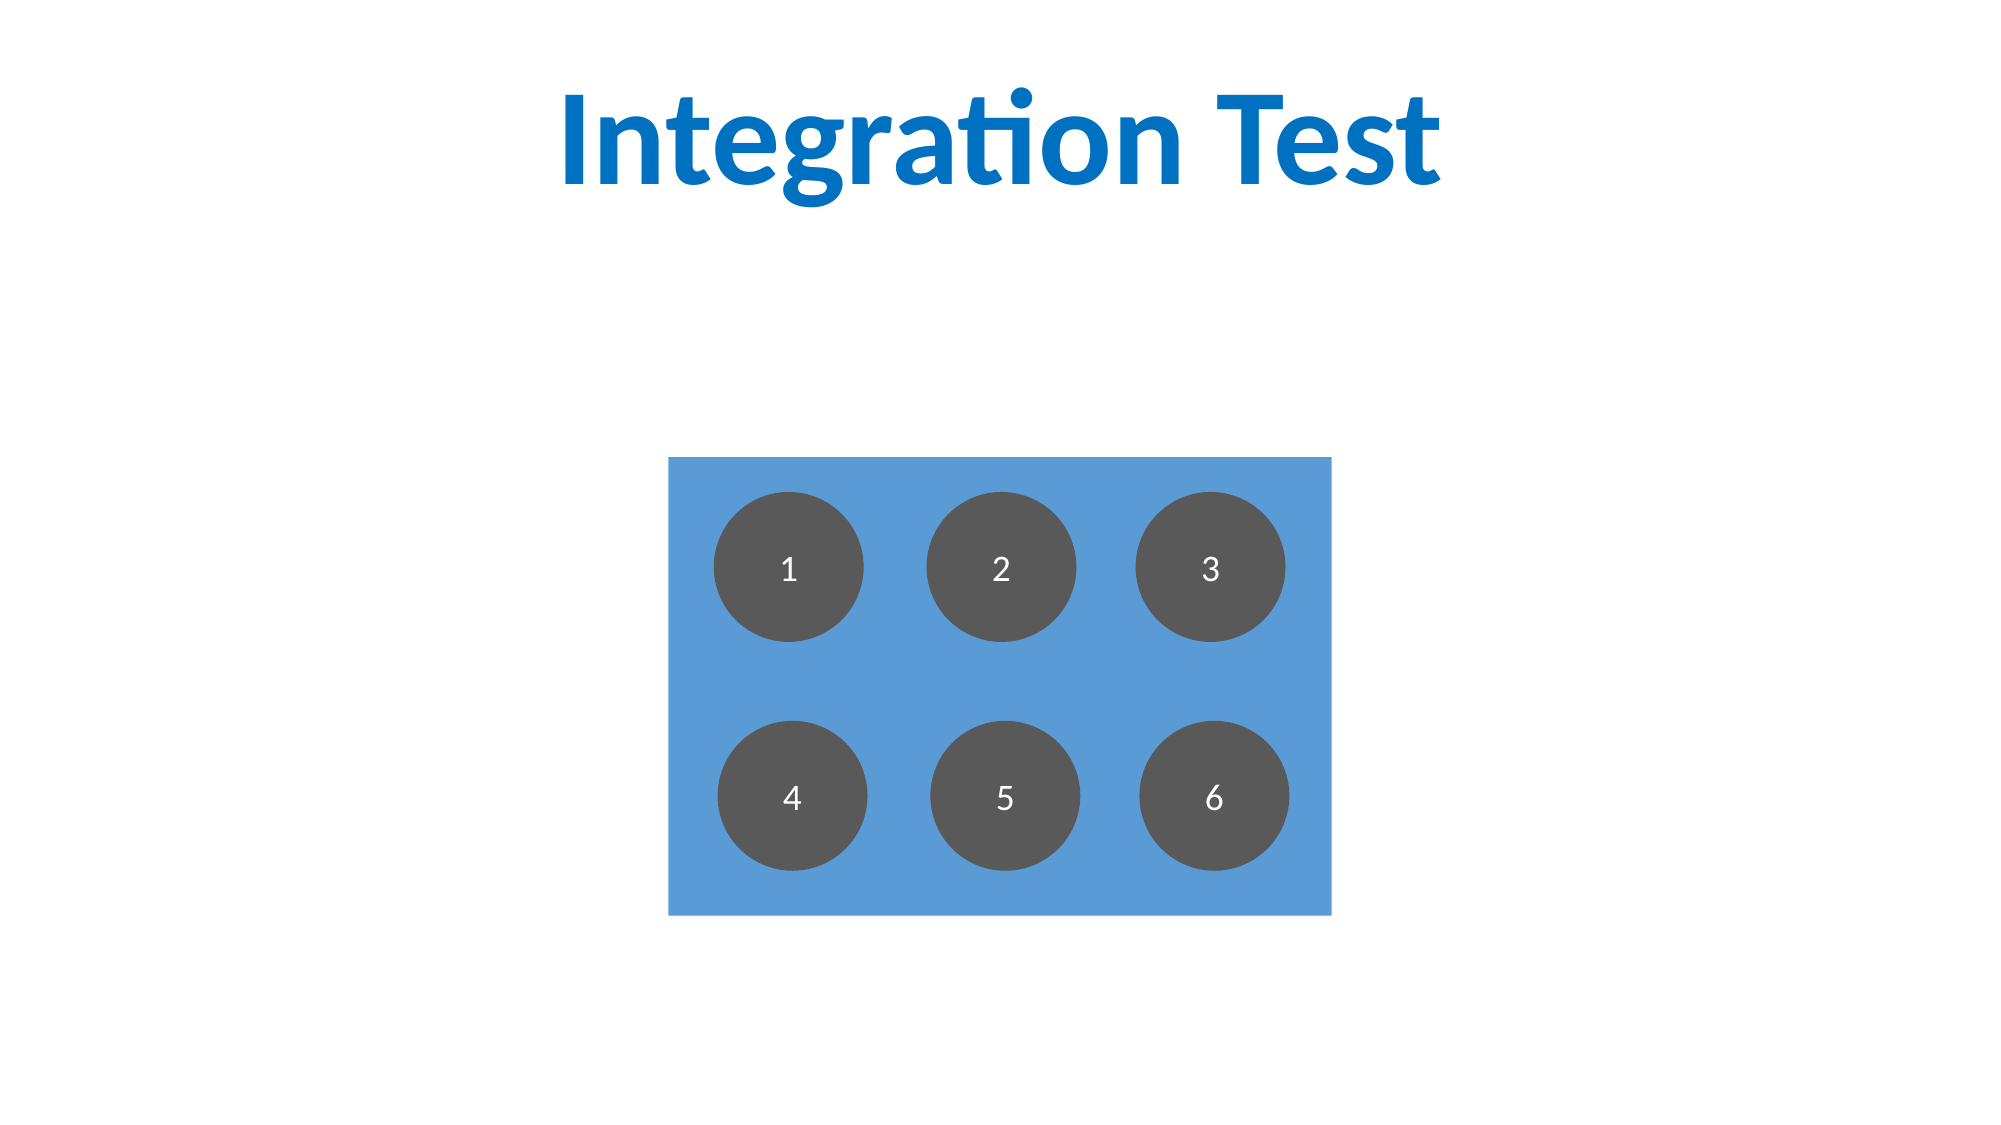

Integration Test

1
2
3
4
5
6